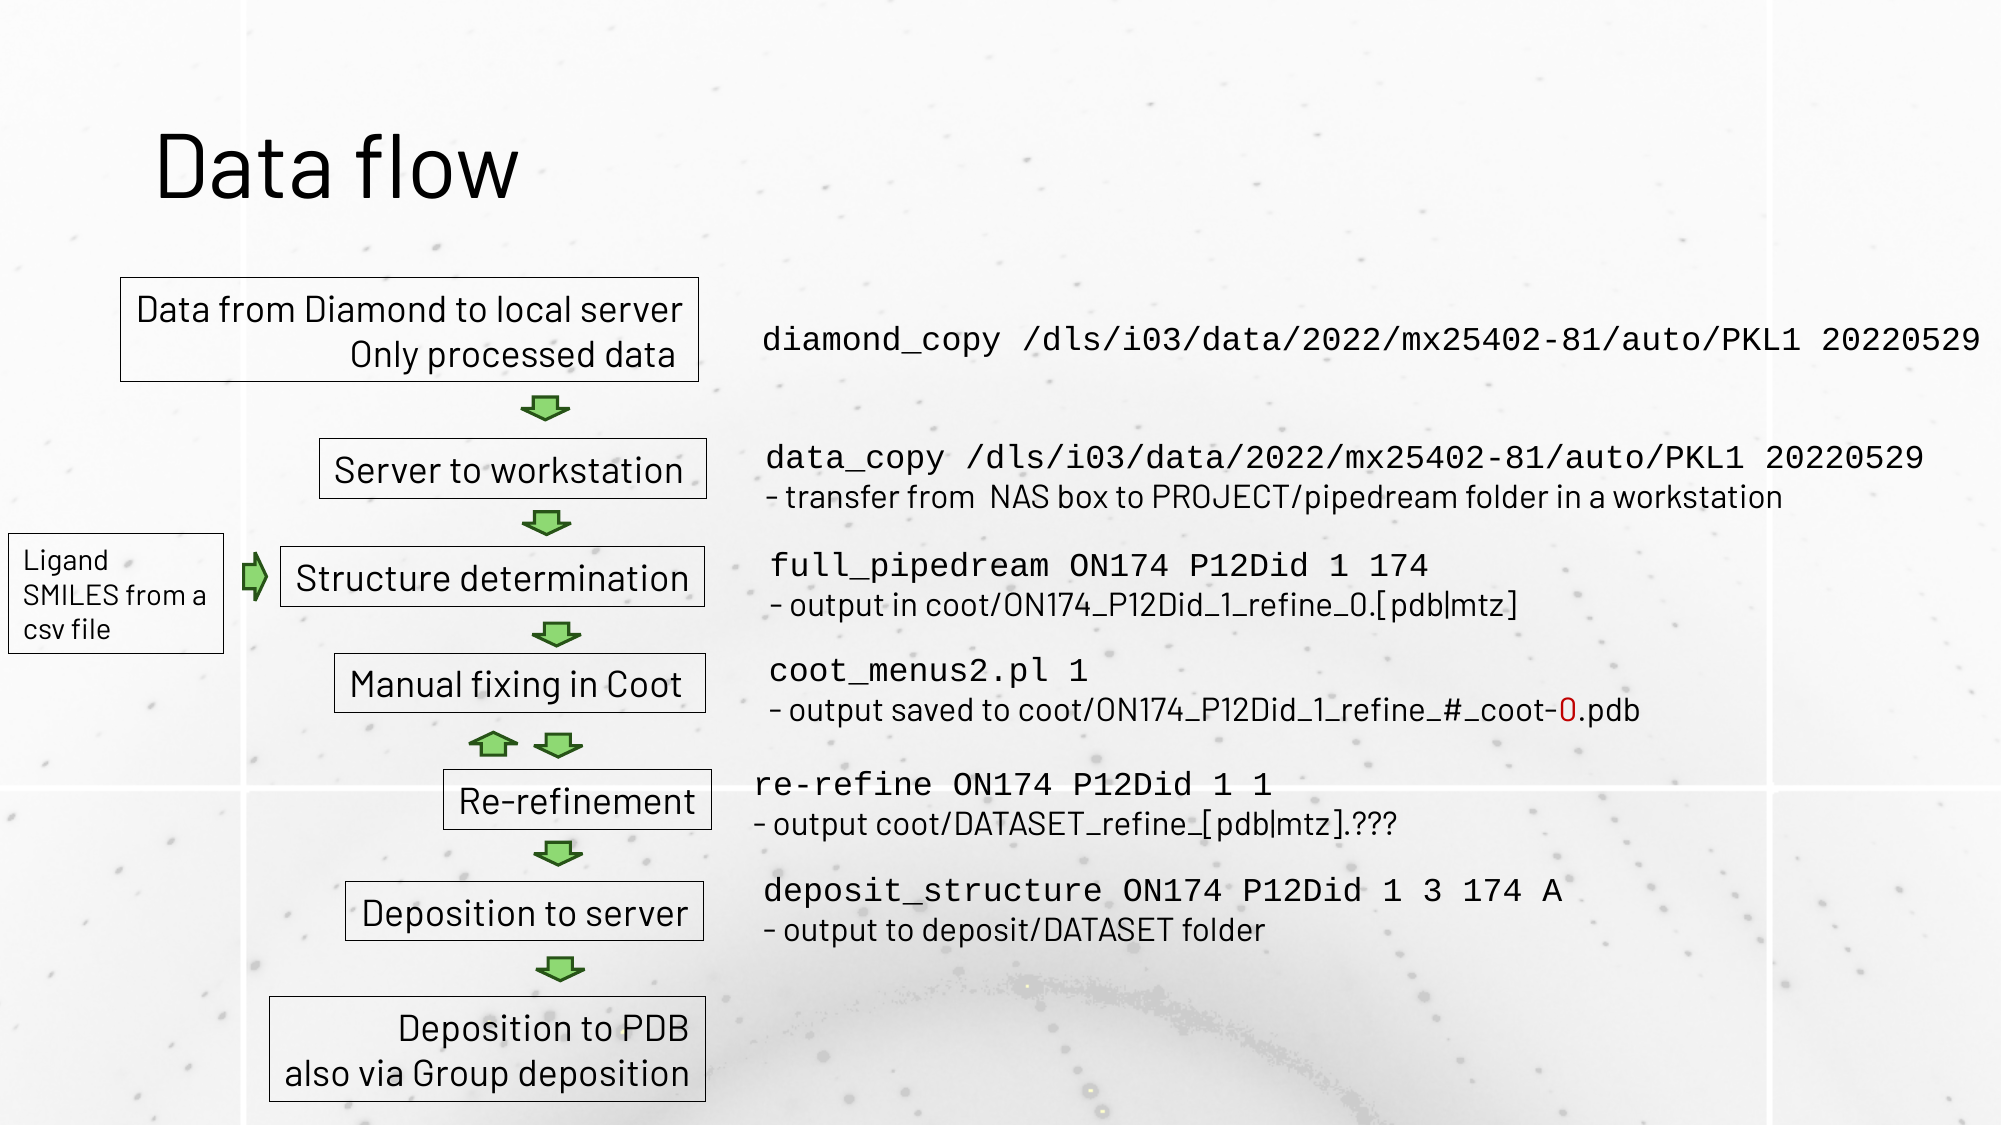

# Data flow
Data from Diamond to local server
Only processed data
diamond_copy /dls/i03/data/2022/mx25402-81/auto/PKL1 20220529

data_copy /dls/i03/data/2022/mx25402-81/auto/PKL1 20220529
- transfer from  NAS box to PROJECT/pipedream folder in a workstation
Server to workstation

Ligand SMILES from a csv file
full_pipedream ON174 P12Did 1 174
- output in coot/ON174_P12Did_1_refine_0.[pdb|mtz]
Structure determination

coot_menus2.pl 1
- output saved to coot/ON174_P12Did_1_refine_#_coot-0.pdb
Manual fixing in Coot

re-refine ON174 P12Did 1 1
- output coot/DATASET_refine_[pdb|mtz].???
Re-refinement

deposit_structure ON174 P12Did 1 3 174 A
- output to deposit/DATASET folder
Deposition to server

Deposition to PDB
also via Group deposition